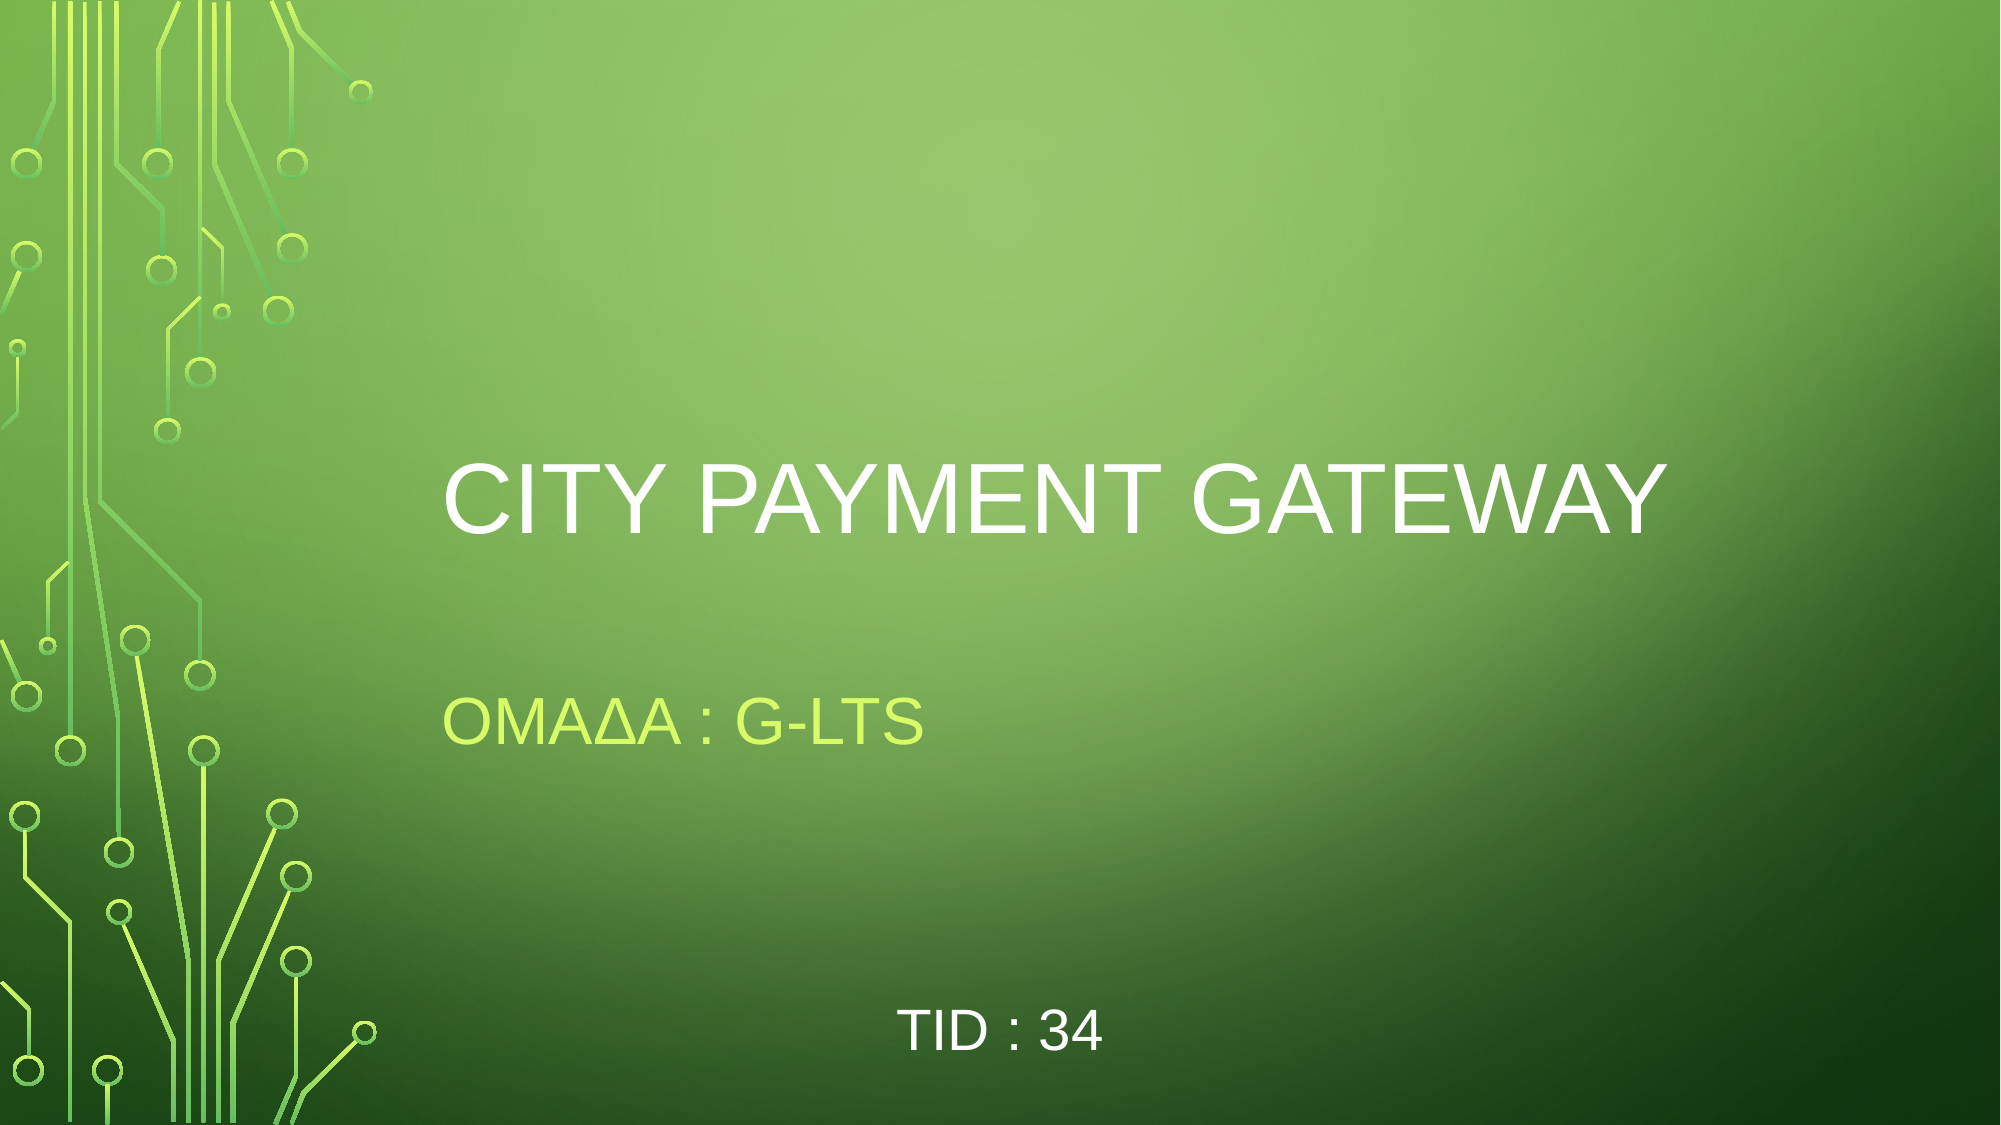

# City Payment Gateway
Ομαδα : G-lts
TID : 34